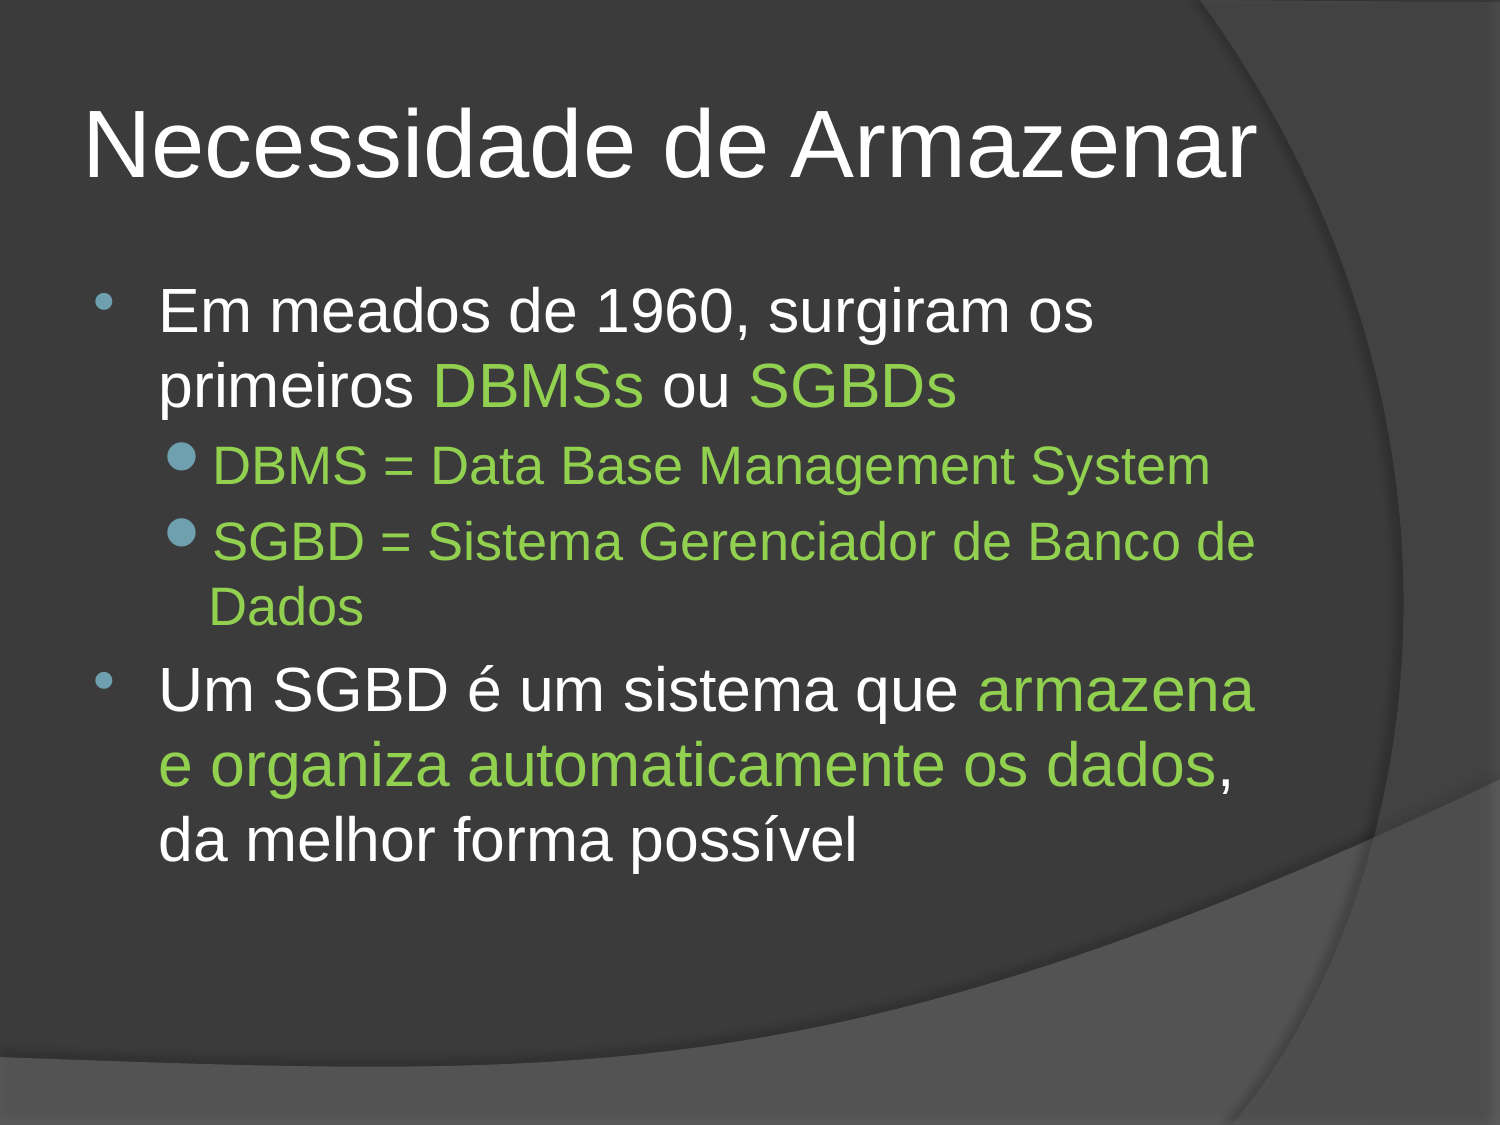

# Necessidade de Armazenar
Em meados de 1960, surgiram os primeiros DBMSs ou SGBDs
DBMS = Data Base Management System
SGBD = Sistema Gerenciador de Banco de Dados
Um SGBD é um sistema que armazena e organiza automaticamente os dados, da melhor forma possível